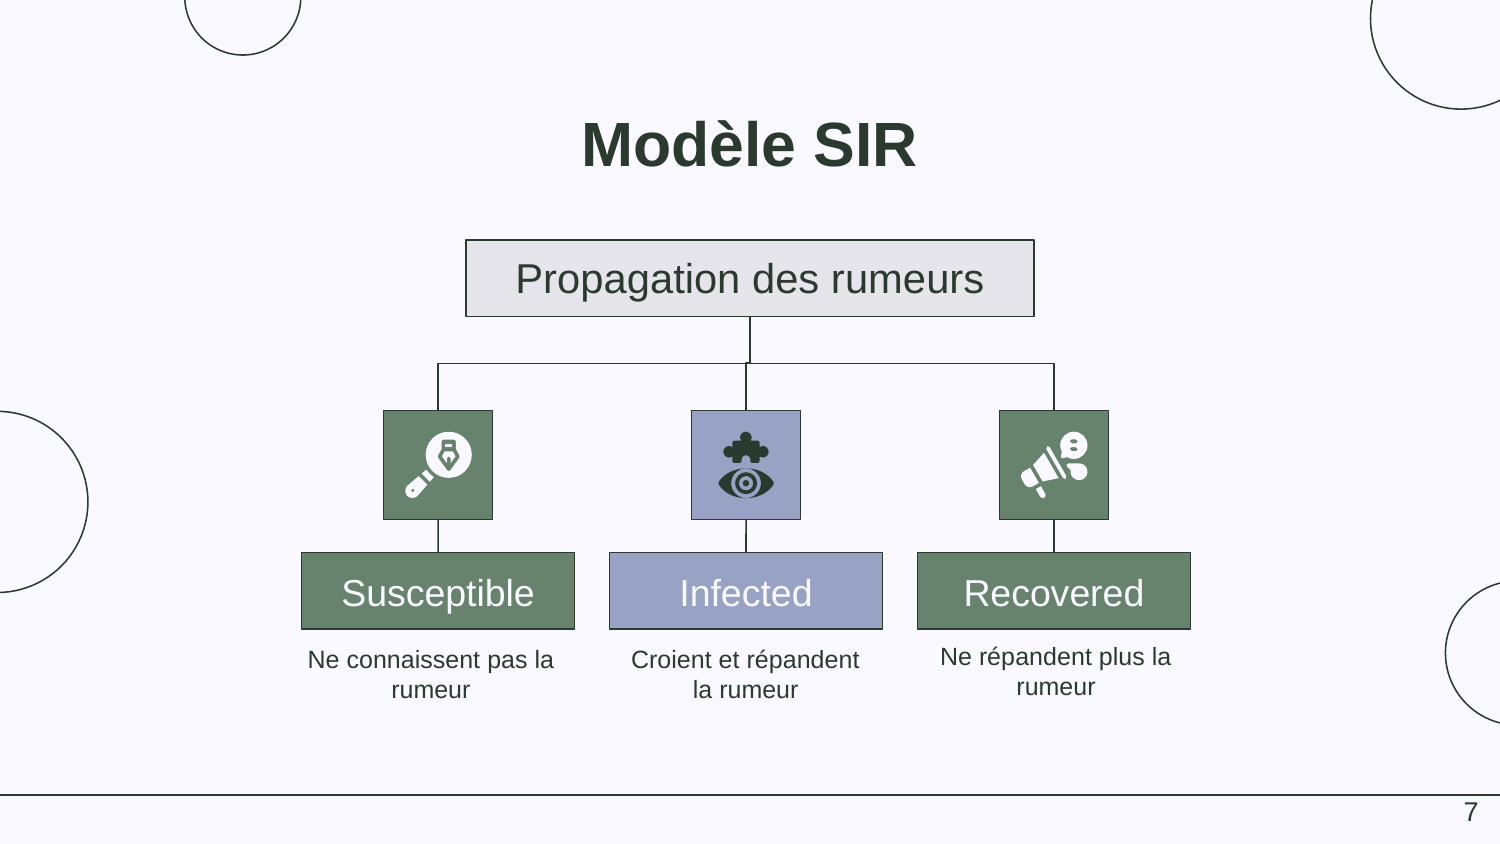

# Modèle SIR
Propagation des rumeurs

Susceptible
Infected
Recovered
Ne répandent plus la rumeur
Croient et répandent la rumeur
Ne connaissent pas la rumeur
7